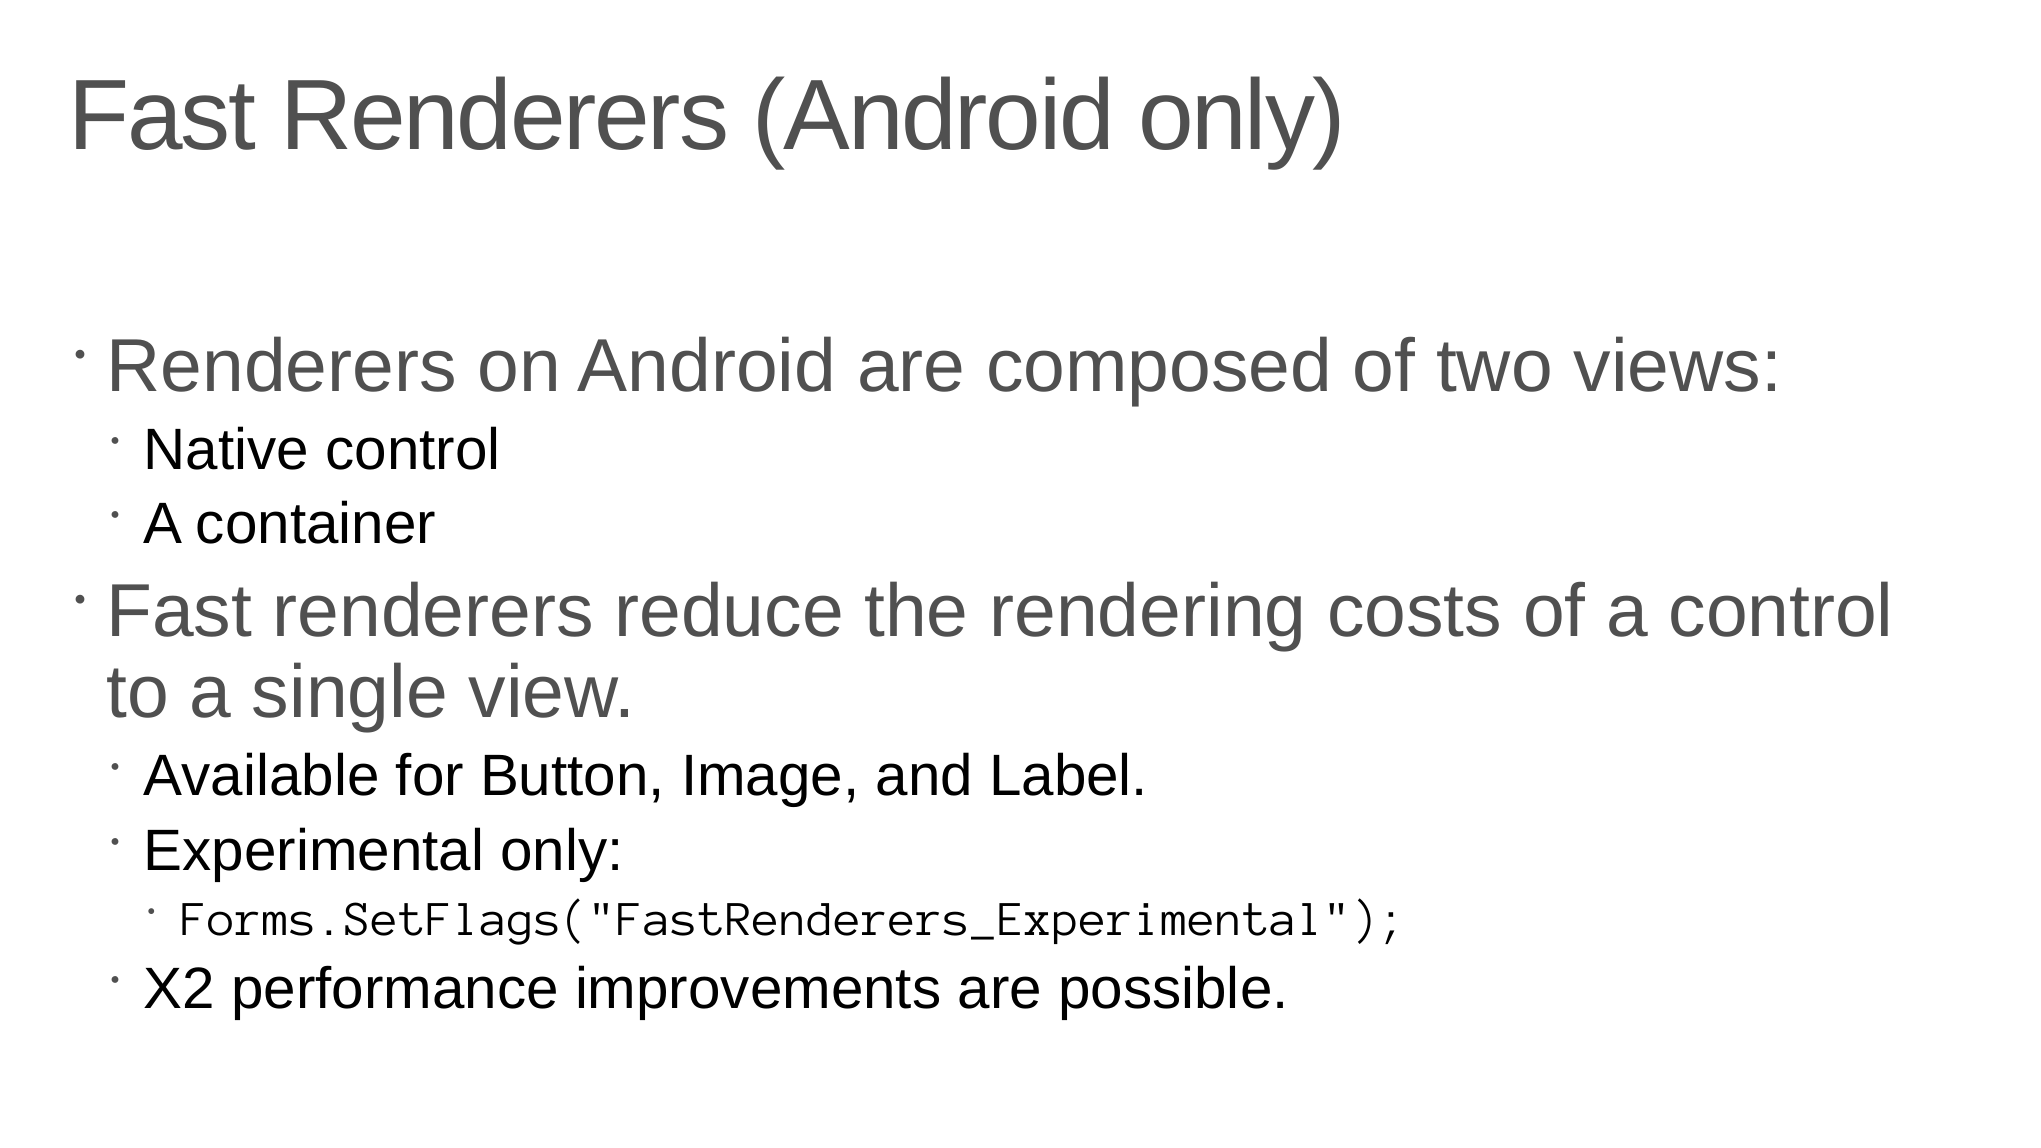

# Fast Renderers (Android only)
Renderers on Android are composed of two views:
Native control
A container
Fast renderers reduce the rendering costs of a control to a single view.
Available for Button, Image, and Label.
Experimental only:
Forms.SetFlags("FastRenderers_Experimental");
X2 performance improvements are possible.